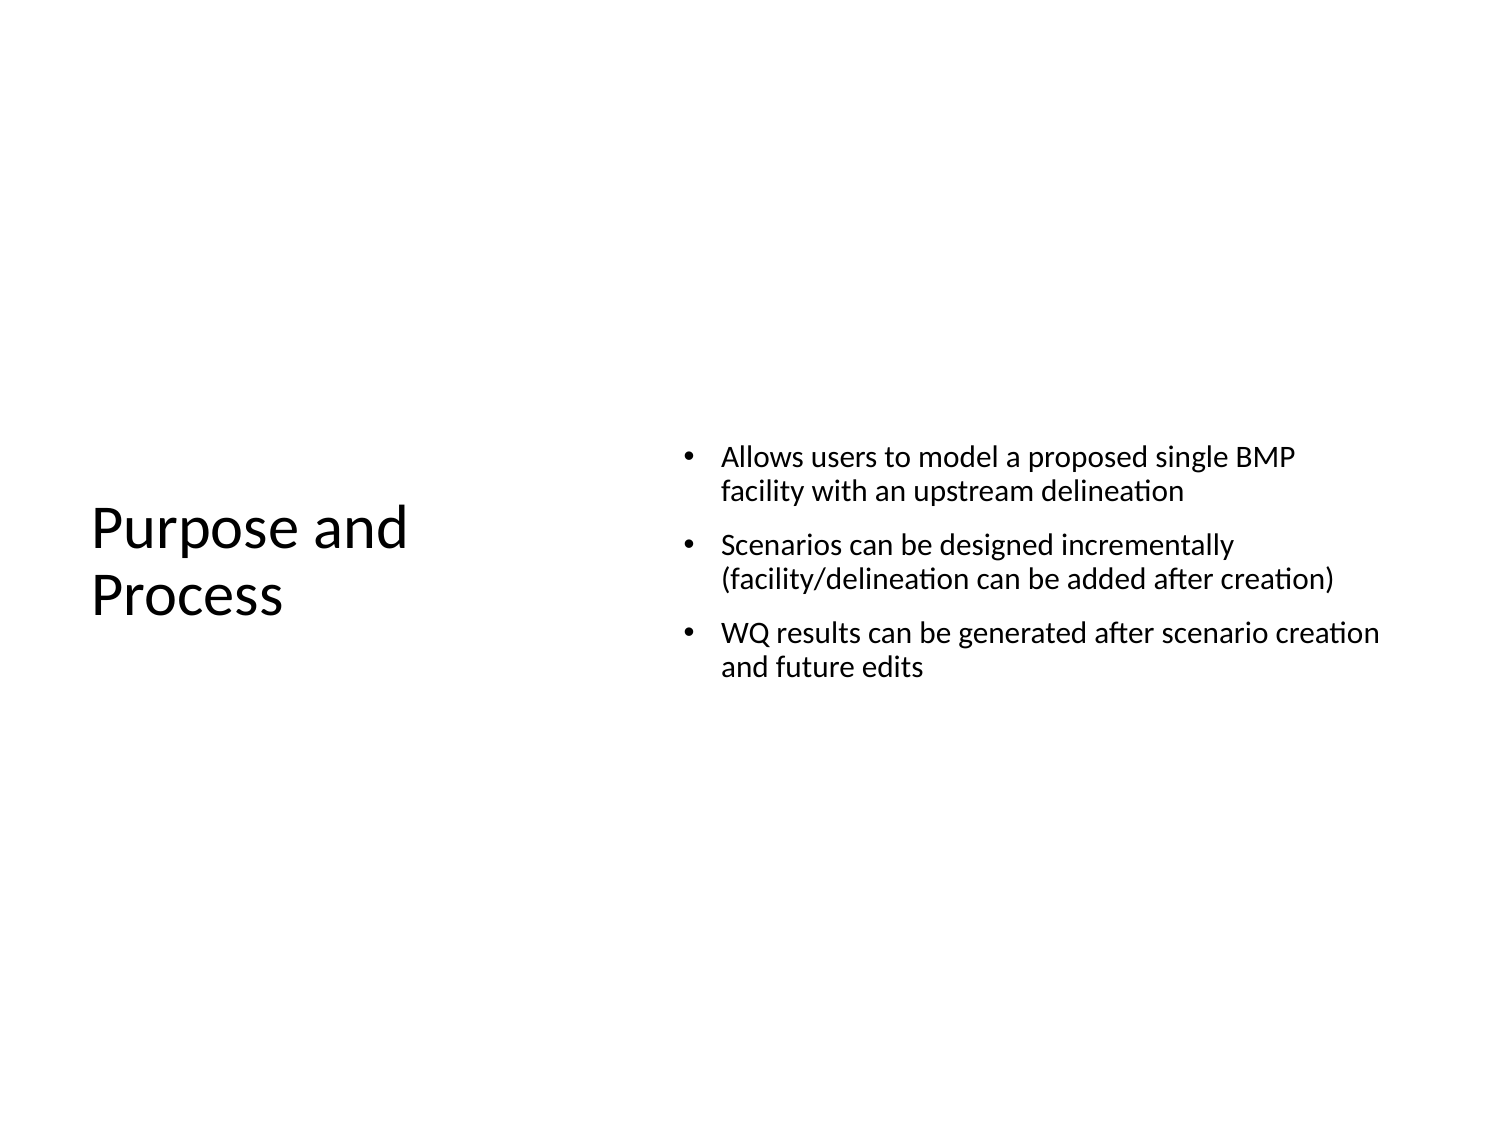

Allows users to model a proposed single BMP facility with an upstream delineation
Scenarios can be designed incrementally (facility/delineation can be added after creation)
WQ results can be generated after scenario creation and future edits
# Purpose and Process